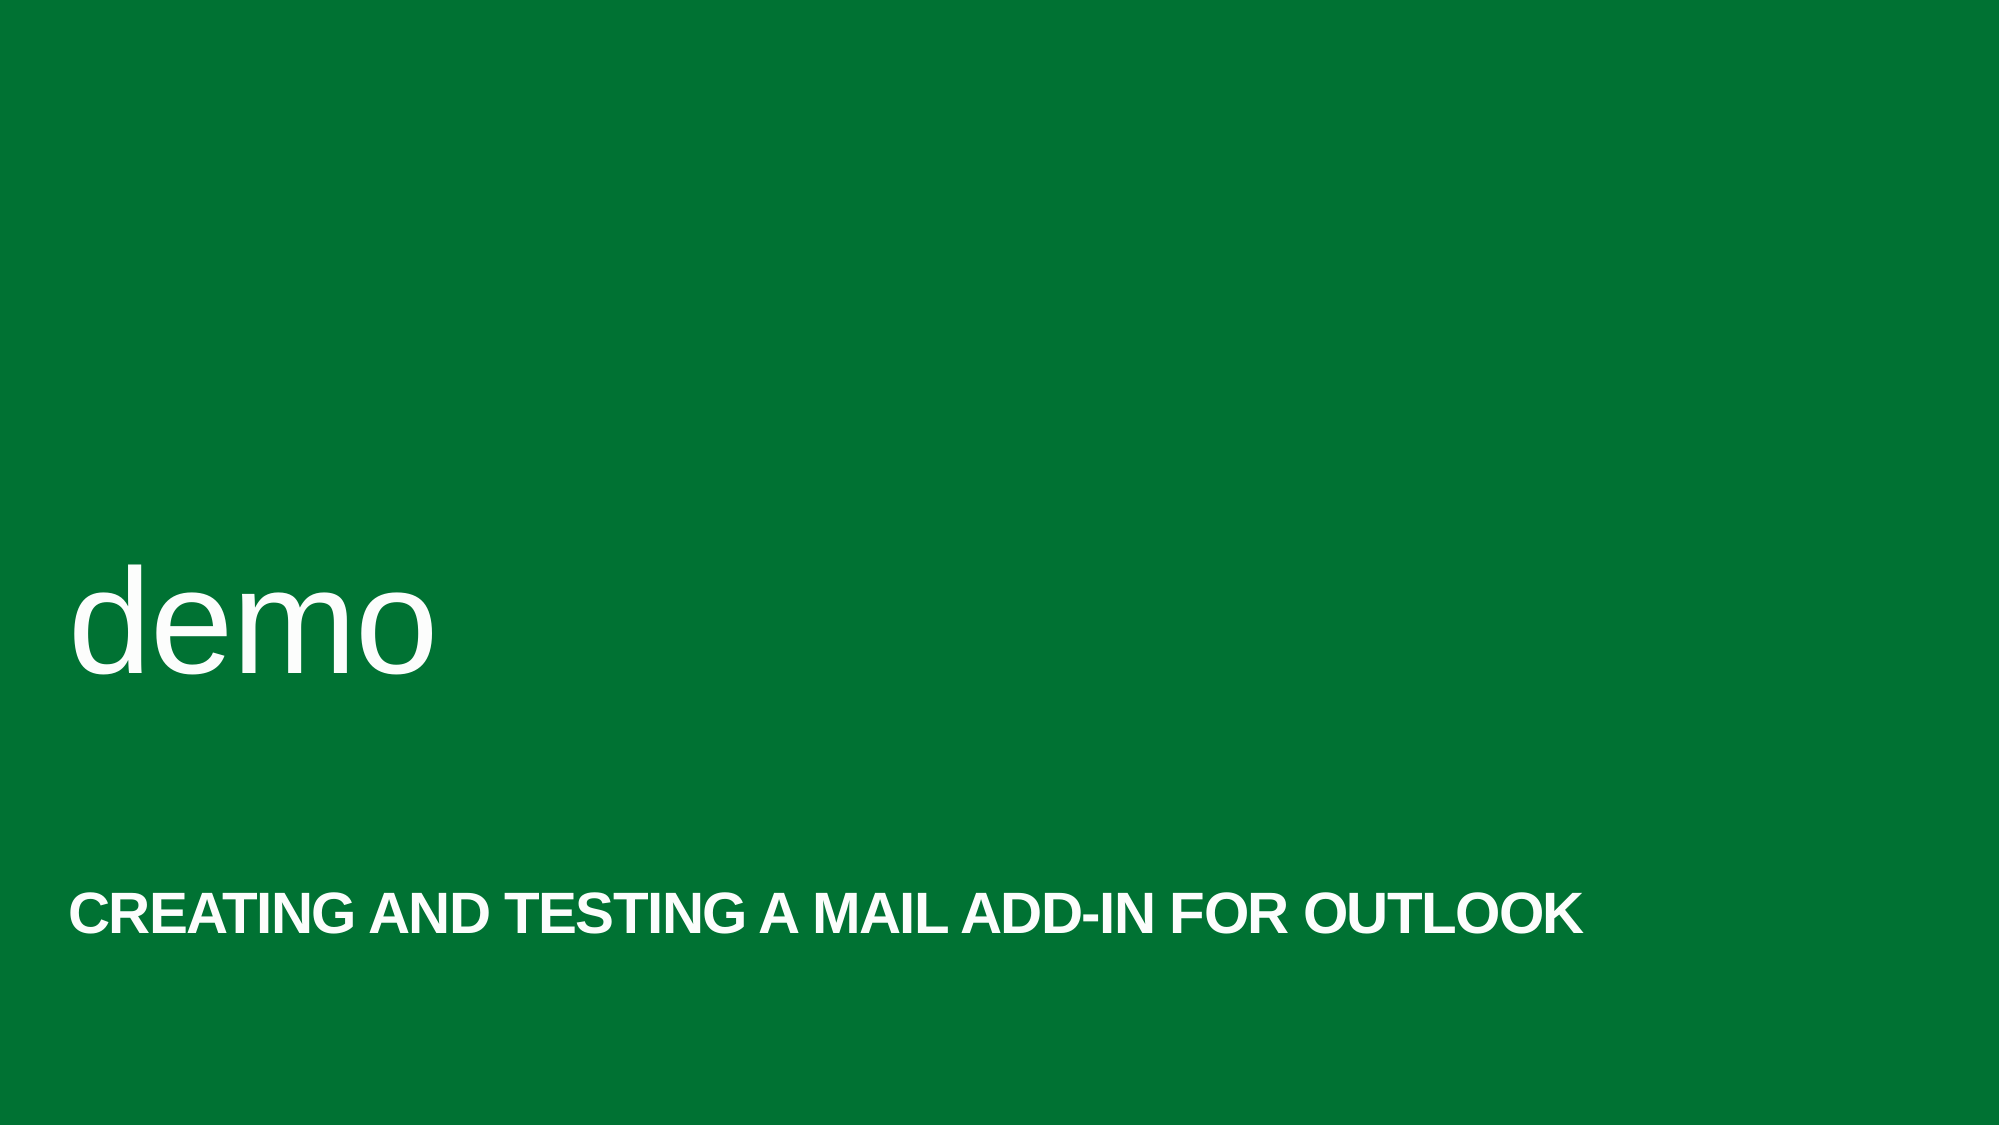

demo
Creating and Testing a Mail Add-in for Outlook